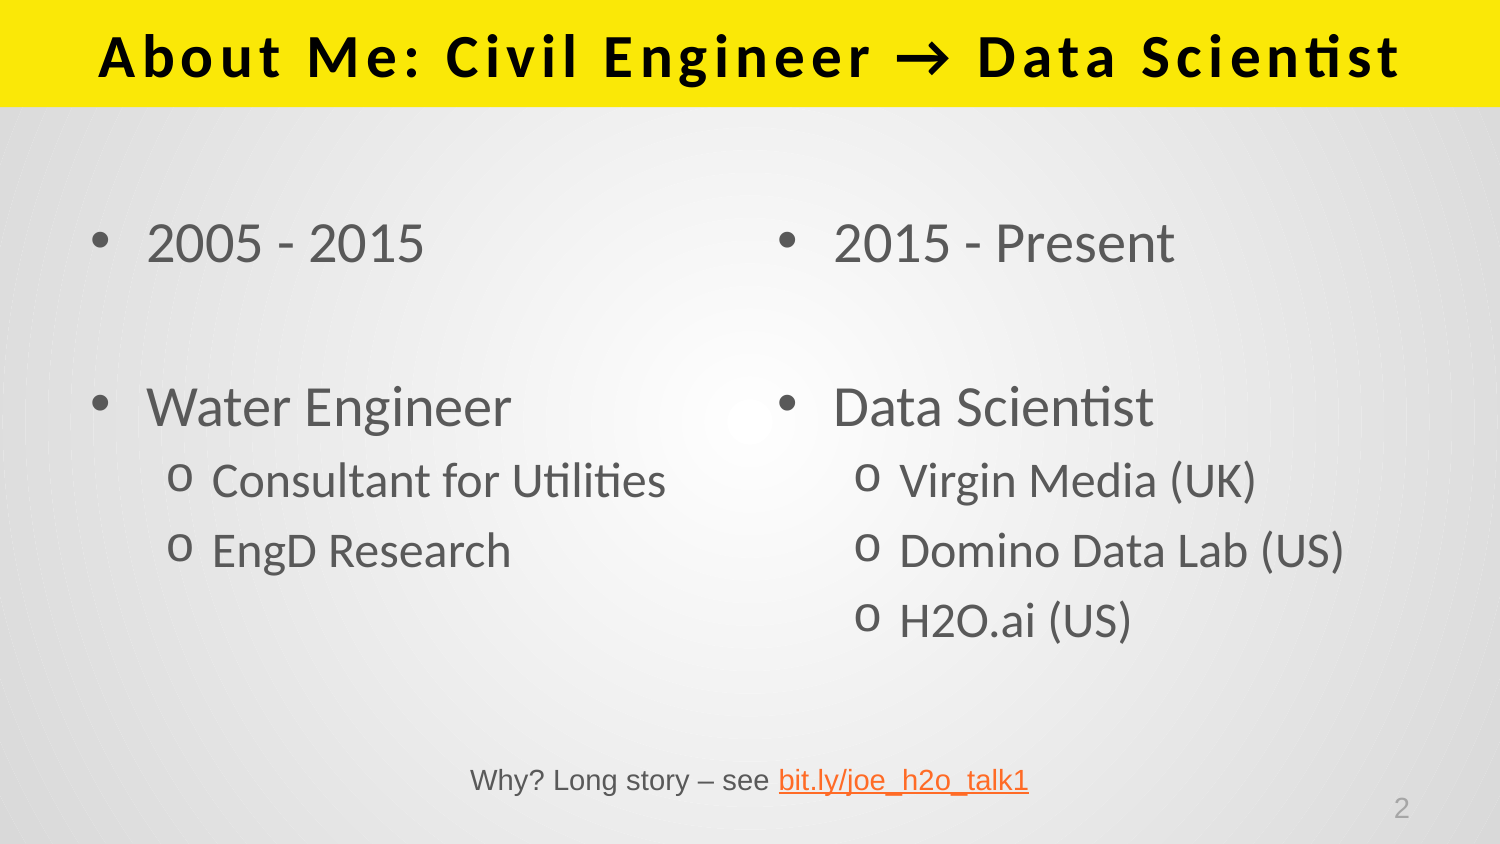

# About Me: Civil Engineer → Data Scientist
2005 - 2015

Water Engineer
Consultant for Utilities
EngD Research

2015 - Present

Data Scientist
Virgin Media (UK)
Domino Data Lab (US)
H2O.ai (US)
Why? Long story – see bit.ly/joe_h2o_talk1
2